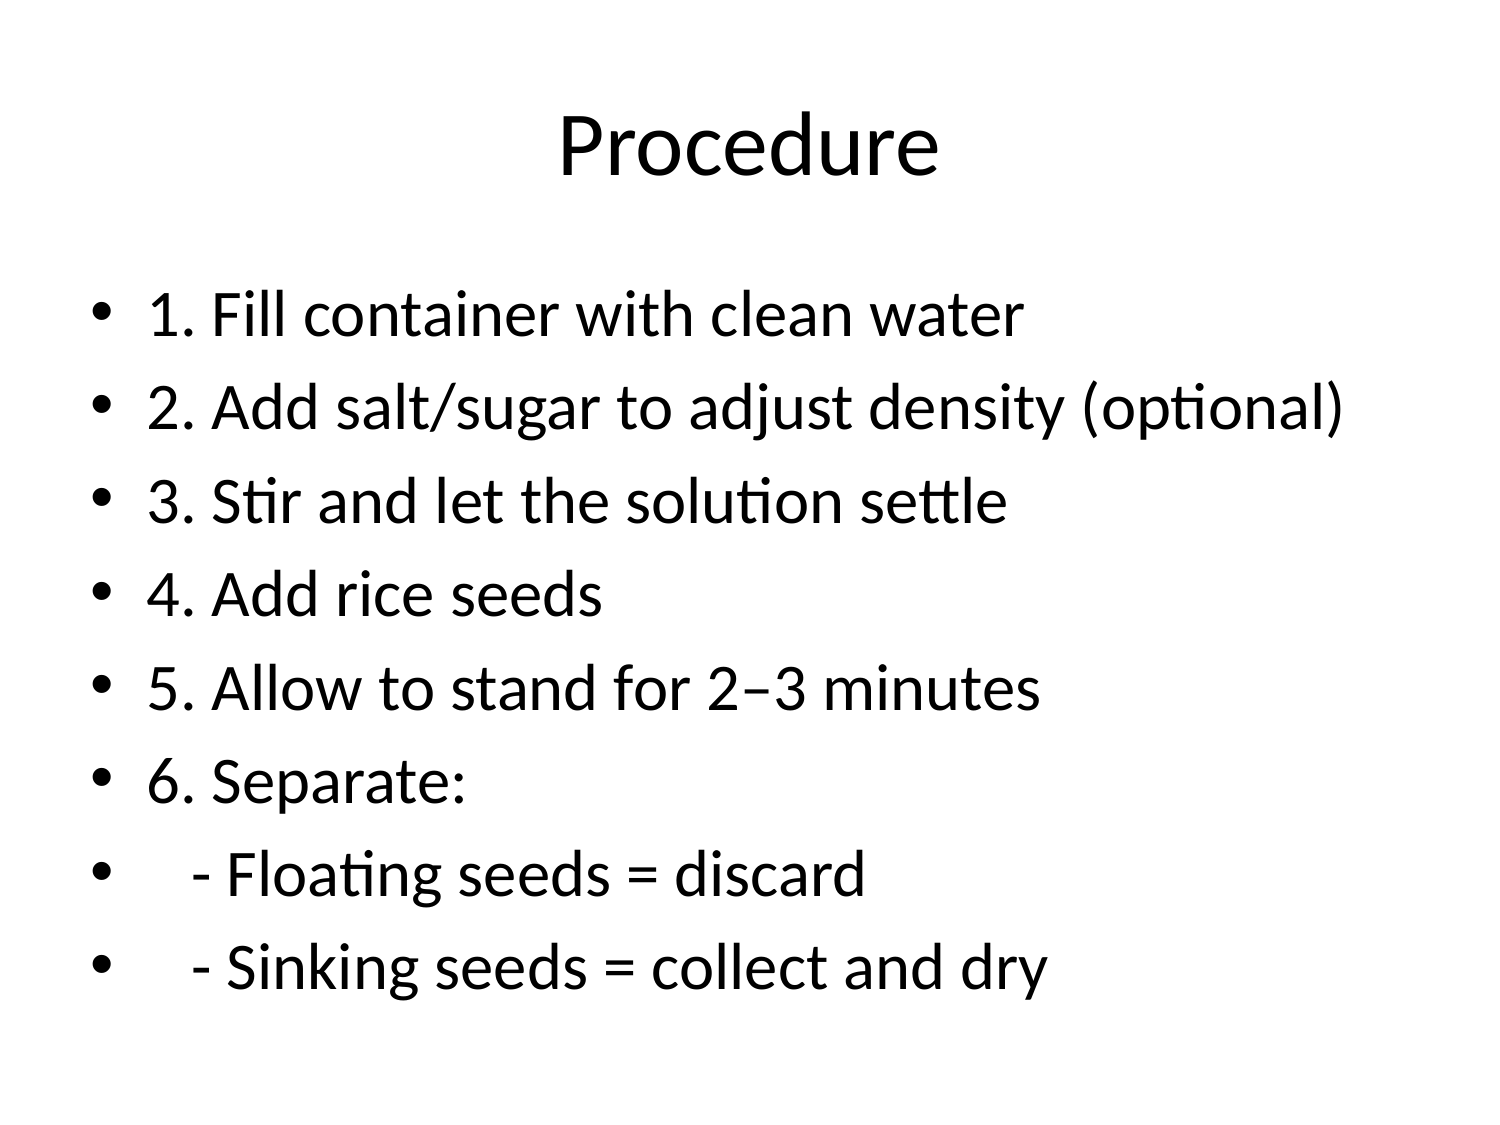

# Procedure
1. Fill container with clean water
2. Add salt/sugar to adjust density (optional)
3. Stir and let the solution settle
4. Add rice seeds
5. Allow to stand for 2–3 minutes
6. Separate:
   - Floating seeds = discard
   - Sinking seeds = collect and dry